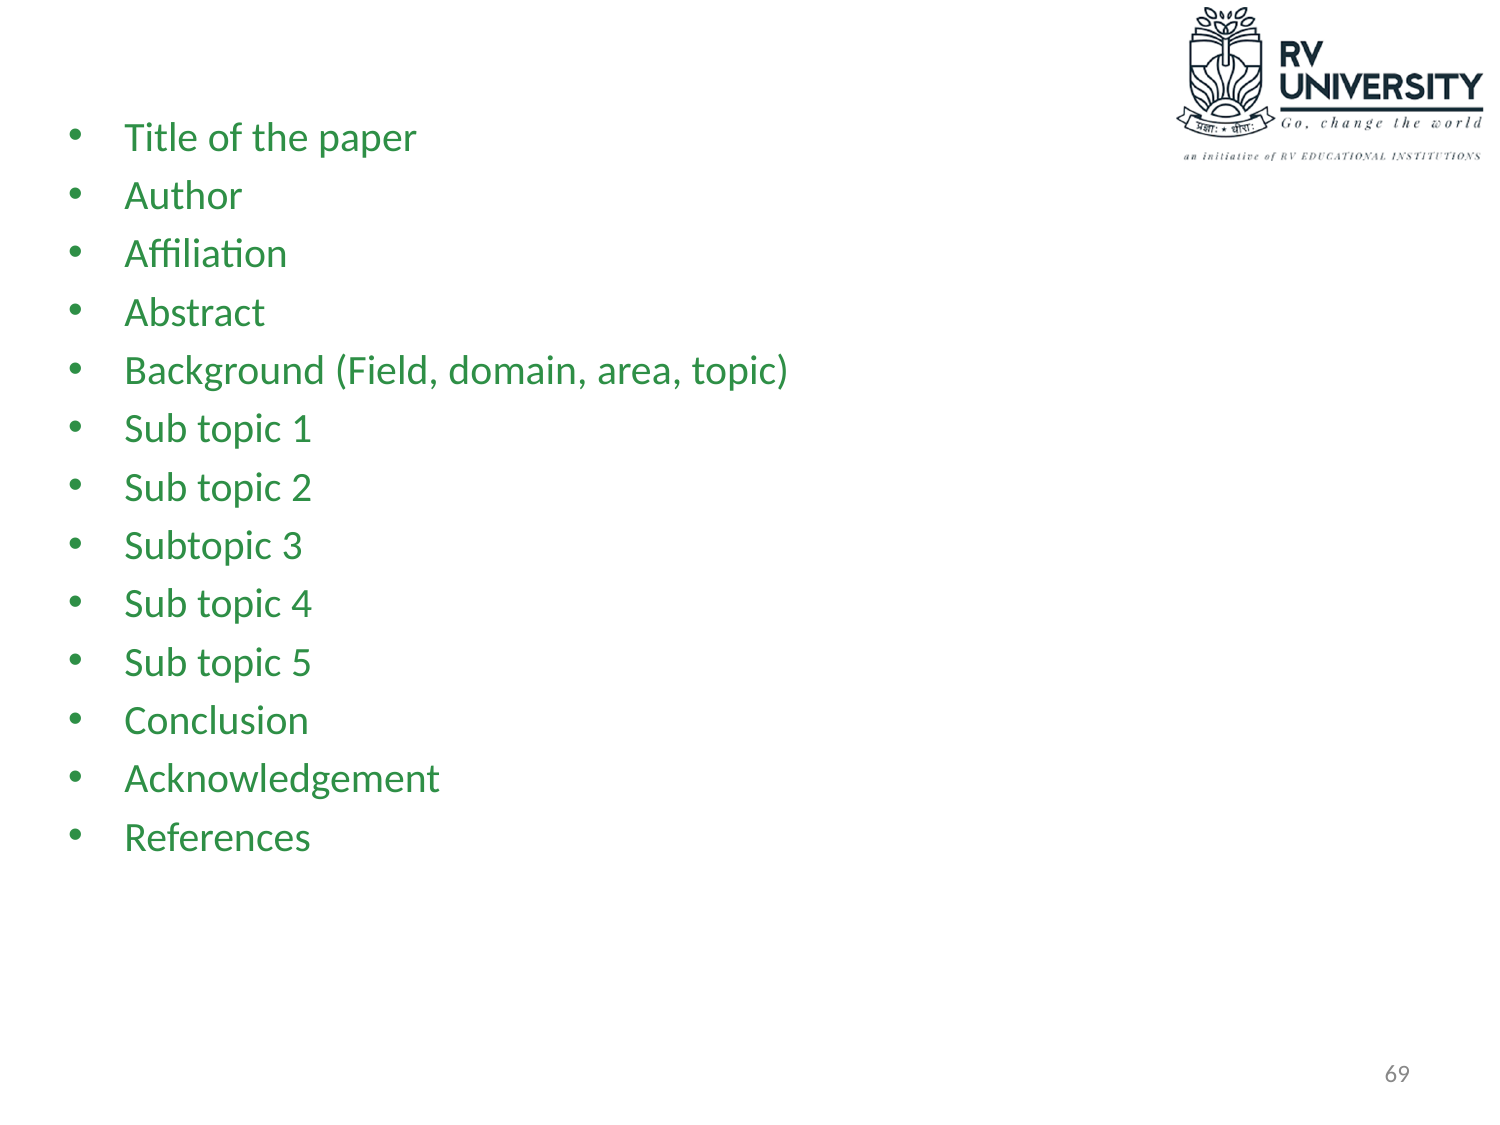

Title of the paper
Author
Affiliation
Abstract
Background (Field, domain, area, topic)
Sub topic 1
Sub topic 2
Subtopic 3
Sub topic 4
Sub topic 5
Conclusion
Acknowledgement
References

69